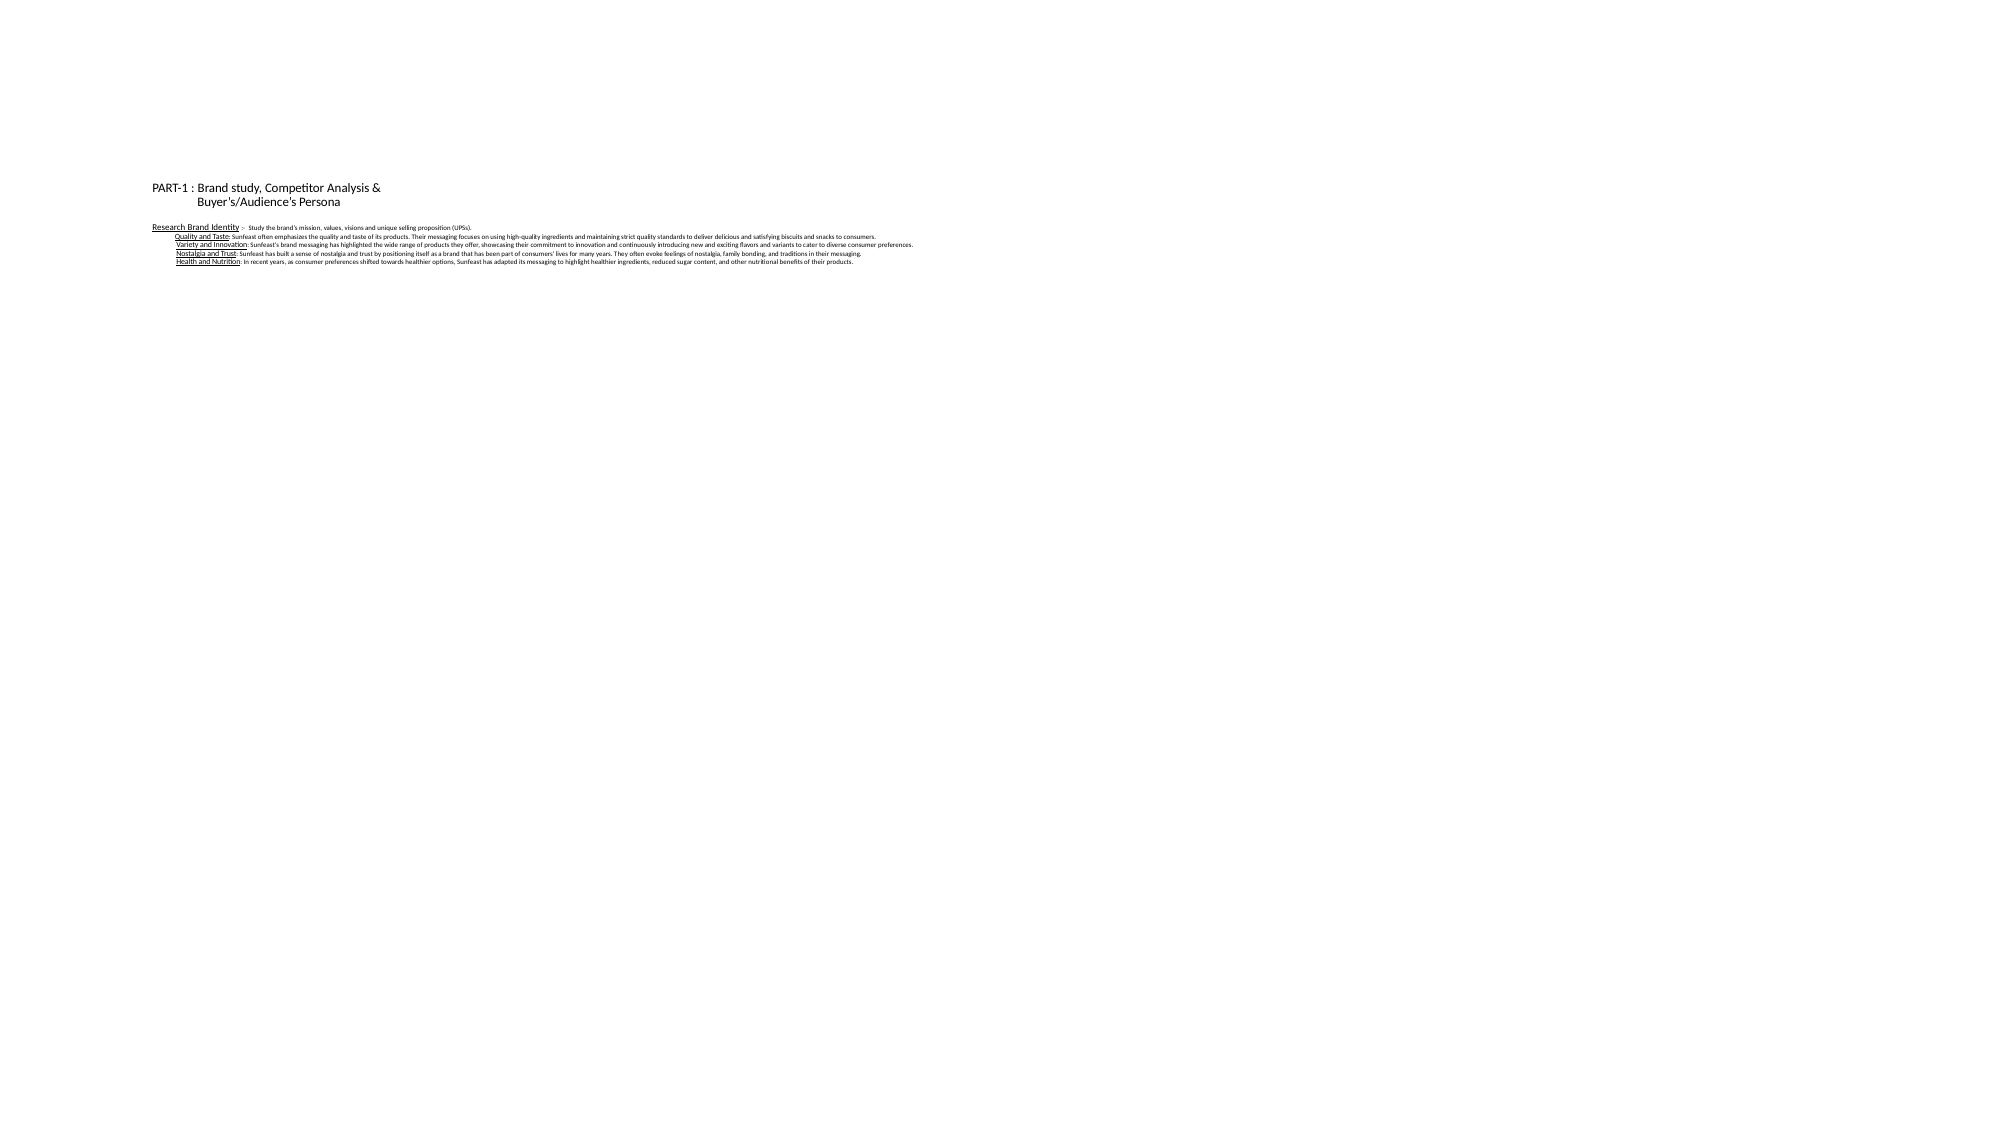

# PART-1 : Brand study, Competitor Analysis & Buyer’s/Audience’s Persona Research Brand Identity :-  Study the brand’s mission, values, visions and unique selling proposition (UPSs). Quality and Taste: Sunfeast often emphasizes the quality and taste of its products. Their messaging focuses on using high-quality ingredients and maintaining strict quality standards to deliver delicious and satisfying biscuits and snacks to consumers. Variety and Innovation: Sunfeast's brand messaging has highlighted the wide range of products they offer, showcasing their commitment to innovation and continuously introducing new and exciting flavors and variants to cater to diverse consumer preferences. Nostalgia and Trust: Sunfeast has built a sense of nostalgia and trust by positioning itself as a brand that has been part of consumers' lives for many years. They often evoke feelings of nostalgia, family bonding, and traditions in their messaging. Health and Nutrition: In recent years, as consumer preferences shifted towards healthier options, Sunfeast has adapted its messaging to highlight healthier ingredients, reduced sugar content, and other nutritional benefits of their products.